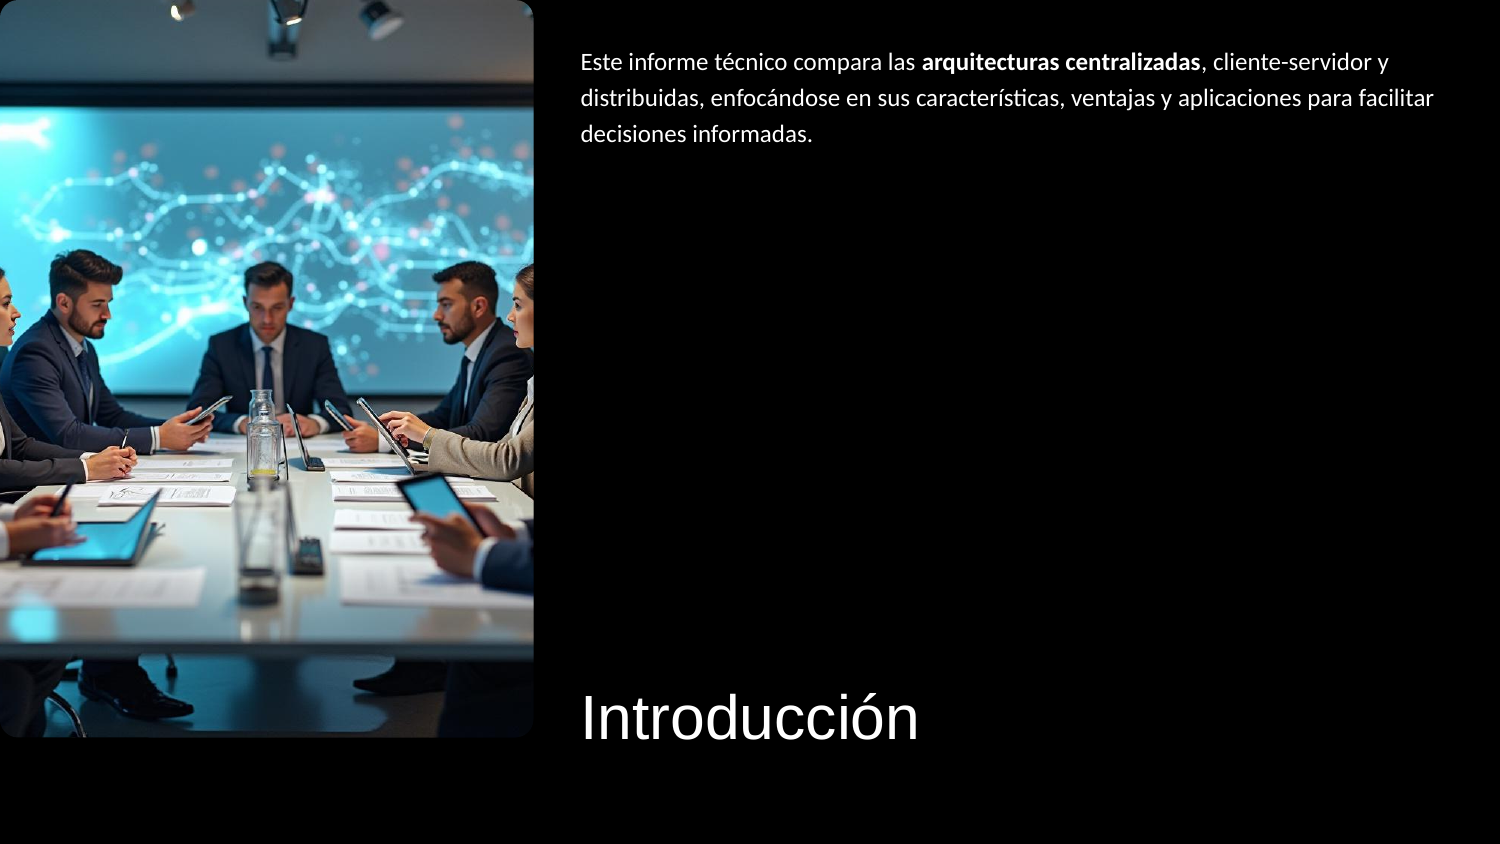

Este informe técnico compara las arquitecturas centralizadas, cliente-servidor y distribuidas, enfocándose en sus características, ventajas y aplicaciones para facilitar decisiones informadas.
# Introducción